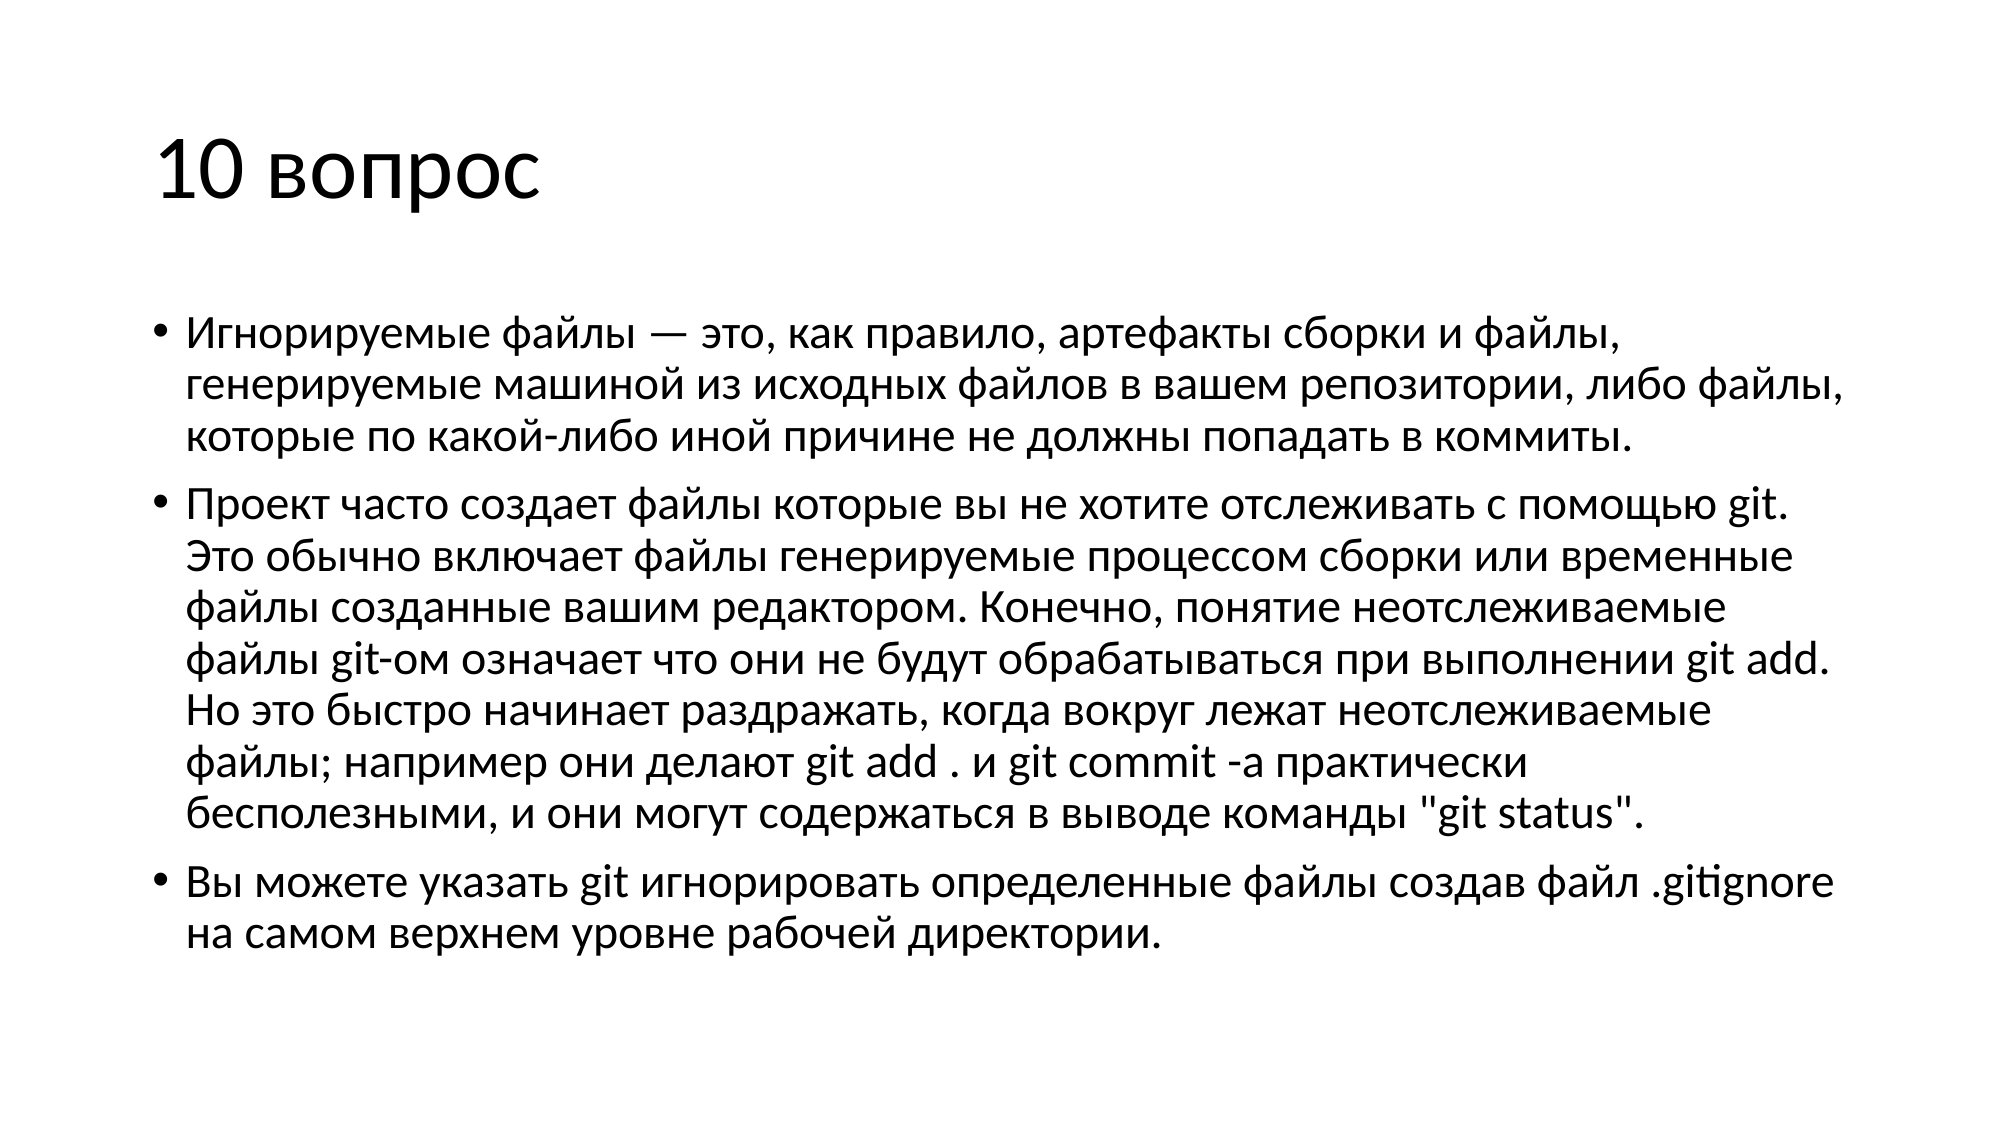

# 10 вопрос
Игнорируемые файлы — это, как правило, артефакты сборки и файлы, генерируемые машиной из исходных файлов в вашем репозитории, либо файлы, которые по какой-либо иной причине не должны попадать в коммиты.
Проект часто создает файлы которые вы не хотите отслеживать с помощью git. Это обычно включает файлы генерируемые процессом сборки или временные файлы созданные вашим редактором. Конечно, понятие неотслеживаемые файлы git-ом означает что они не будут обрабатываться при выполнении git add. Но это быстро начинает раздражать, когда вокруг лежат неотслеживаемые файлы; например они делают git add . и git commit -a практически бесполезными, и они могут содержаться в выводе команды "git status".
Вы можете указать git игнорировать определенные файлы создав файл .gitignore на самом верхнем уровне рабочей директории.